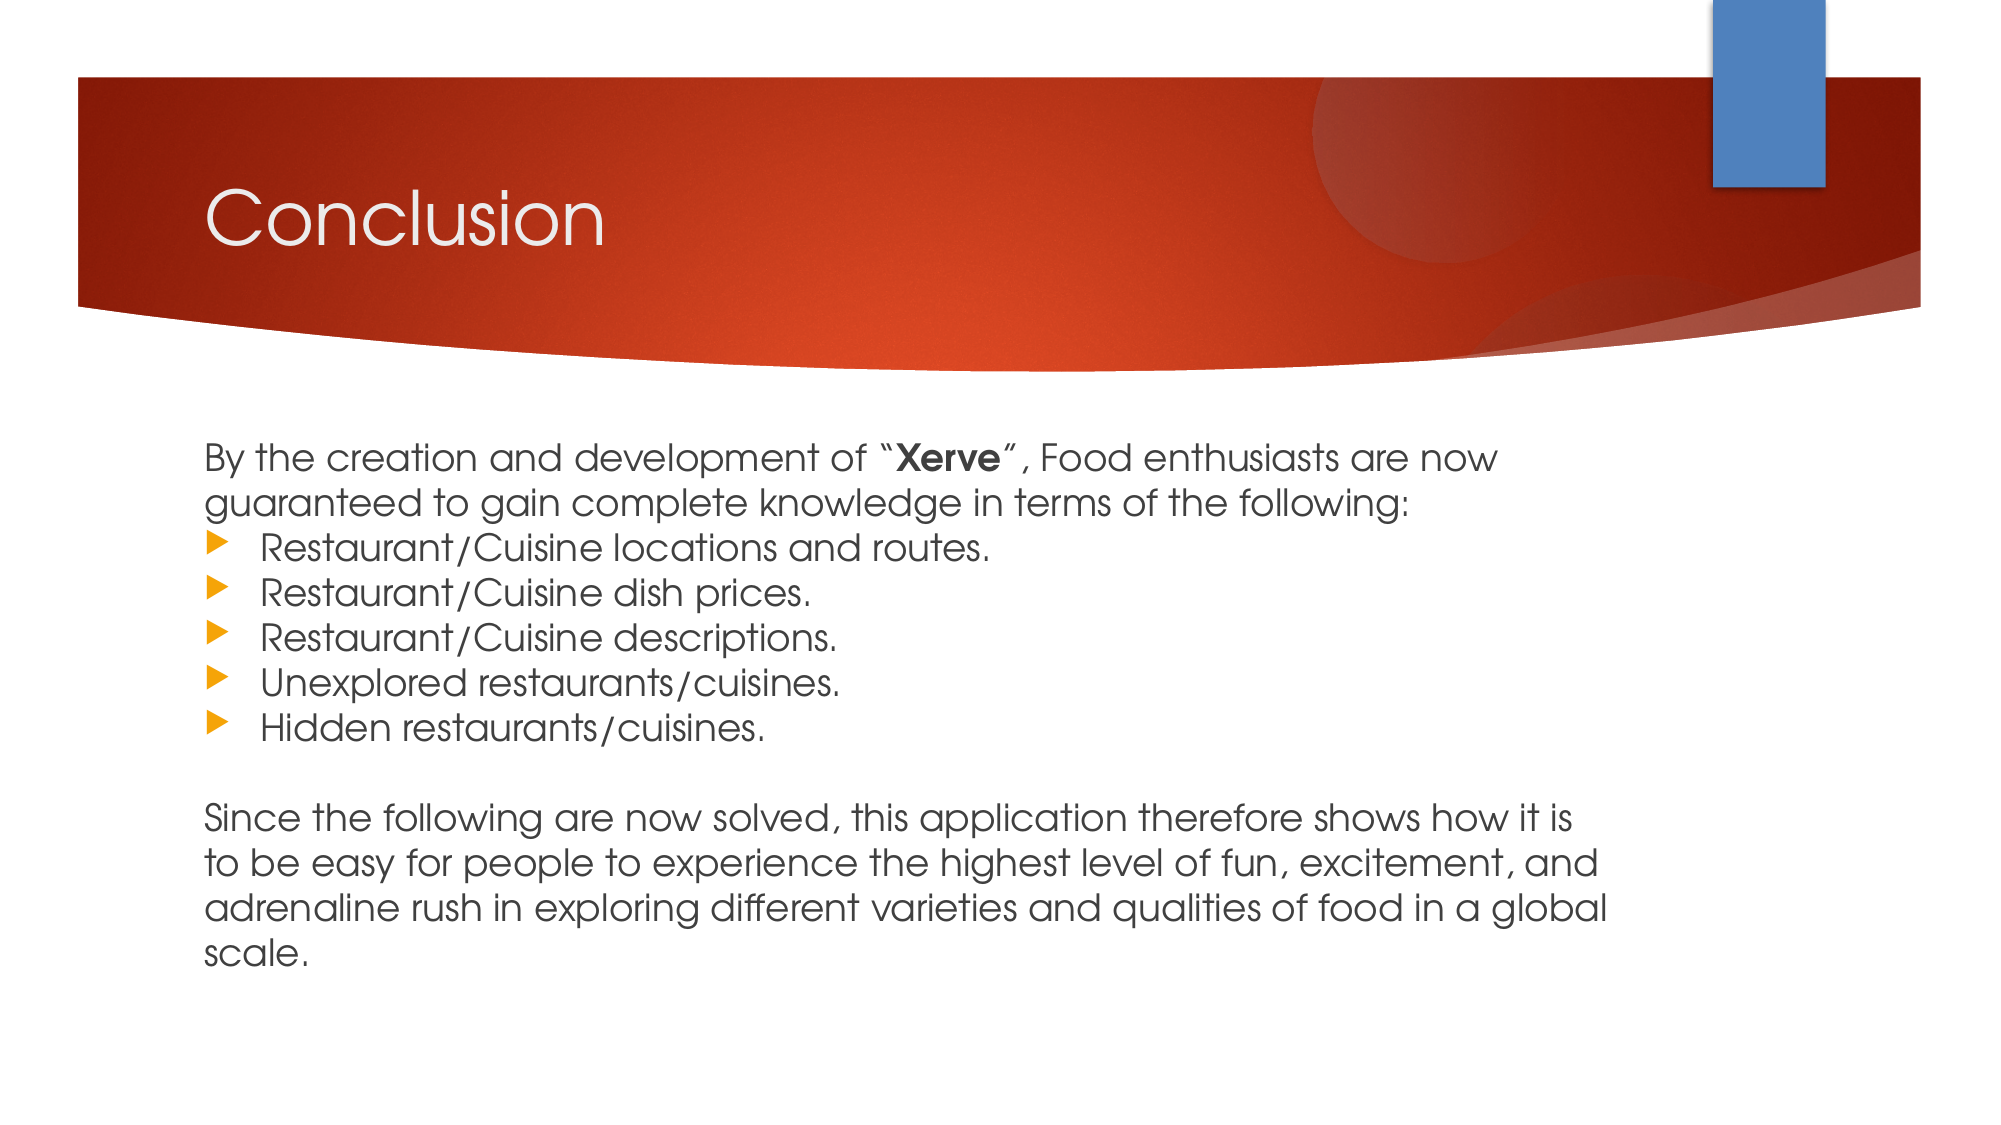

Conclusion
By the creation and development of “Xerve”, Food enthusiasts are now guaranteed to gain complete knowledge in terms of the following:
Restaurant/Cuisine locations and routes.
Restaurant/Cuisine dish prices.
Restaurant/Cuisine descriptions.
Unexplored restaurants/cuisines.
Hidden restaurants/cuisines.

Since the following are now solved, this application therefore shows how it is to be easy for people to experience the highest level of fun, excitement, and adrenaline rush in exploring different varieties and qualities of food in a global scale.